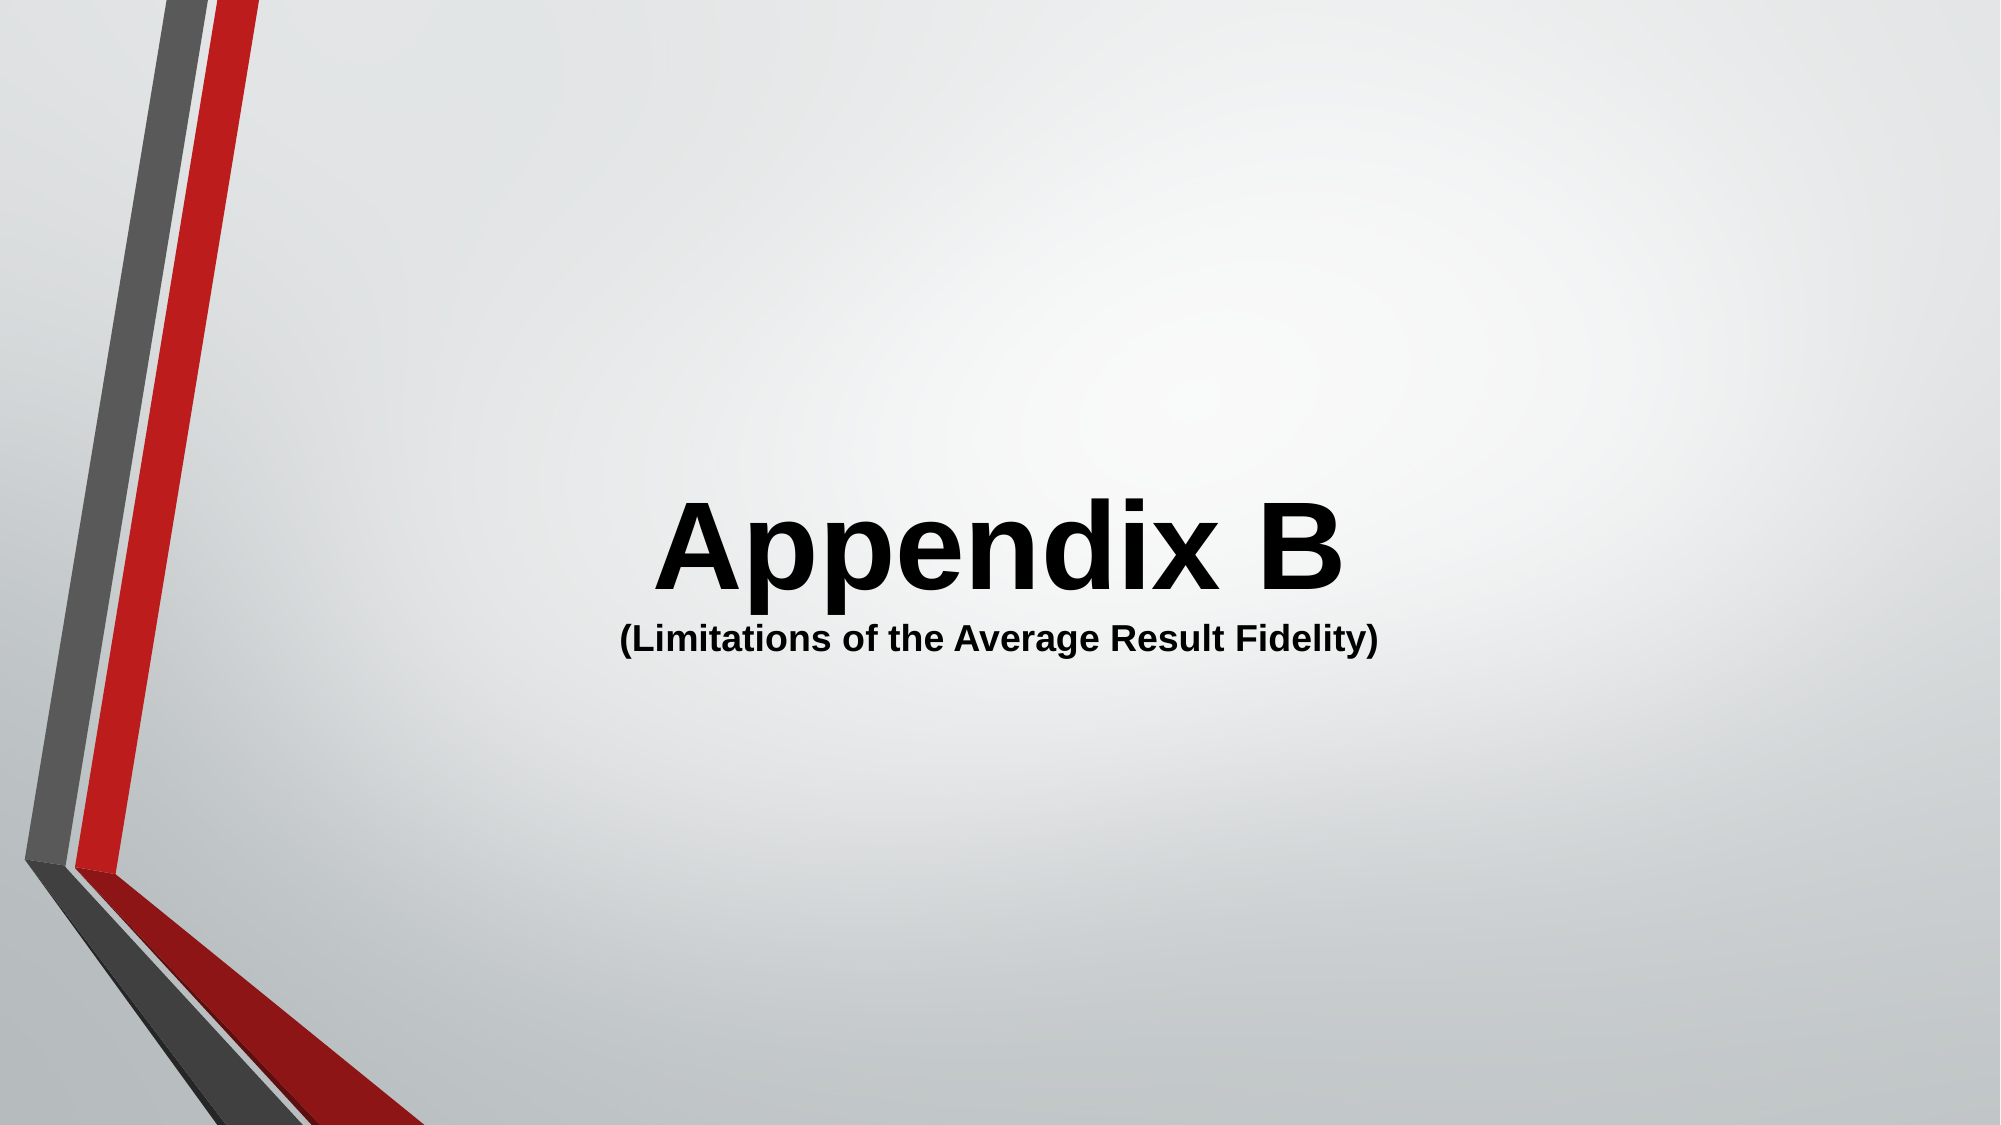

Appendix B
(Limitations of the Average Result Fidelity)